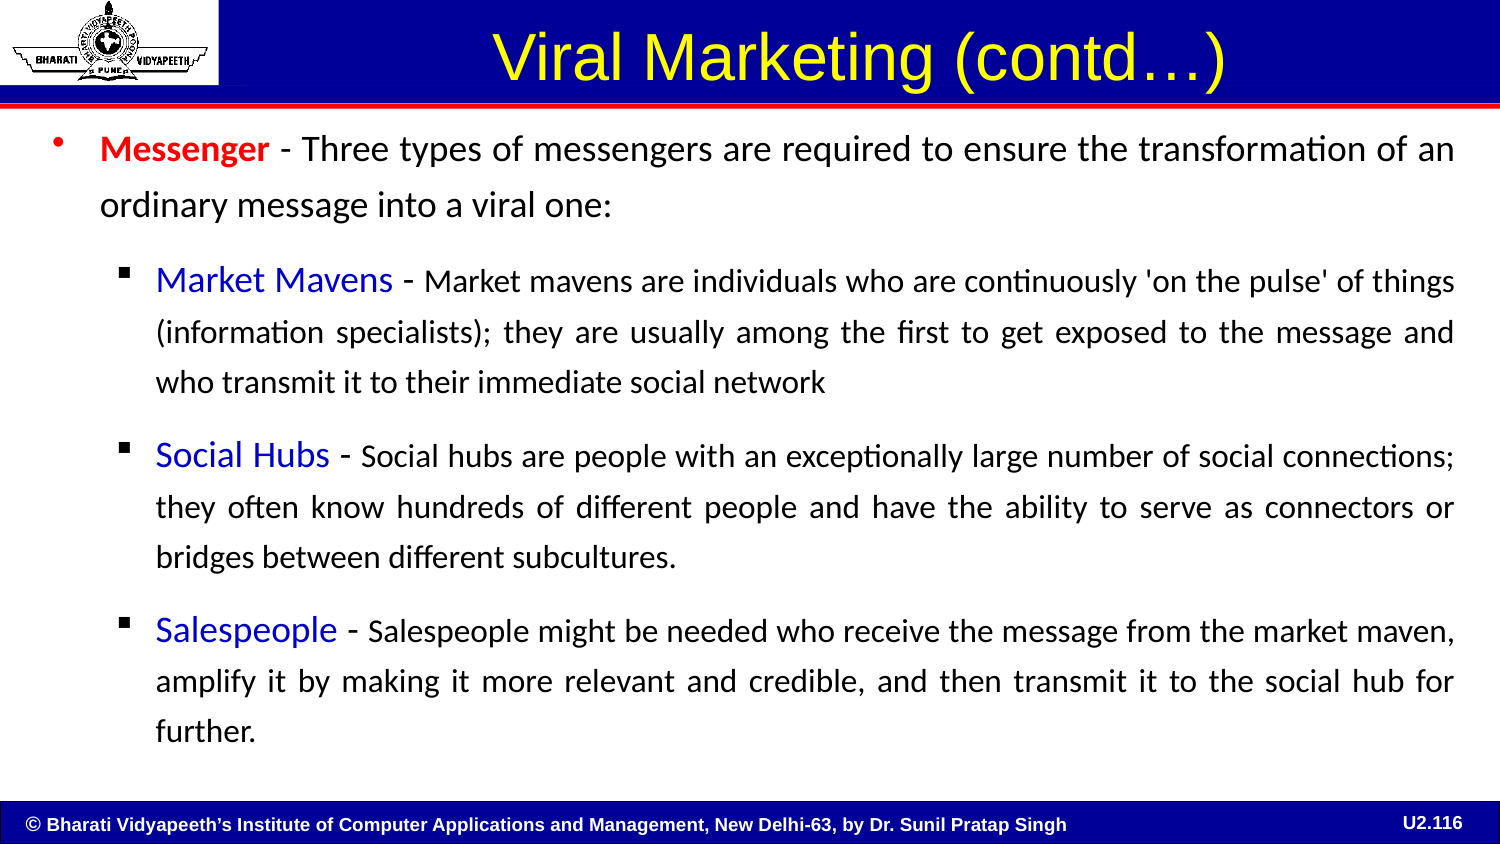

# Viral Marketing (contd…)
Messenger - Three types of messengers are required to ensure the transformation of an ordinary message into a viral one:
Market Mavens - Market mavens are individuals who are continuously 'on the pulse' of things (information specialists); they are usually among the first to get exposed to the message and who transmit it to their immediate social network
Social Hubs - Social hubs are people with an exceptionally large number of social connections; they often know hundreds of different people and have the ability to serve as connectors or bridges between different subcultures.
Salespeople - Salespeople might be needed who receive the message from the market maven, amplify it by making it more relevant and credible, and then transmit it to the social hub for further.